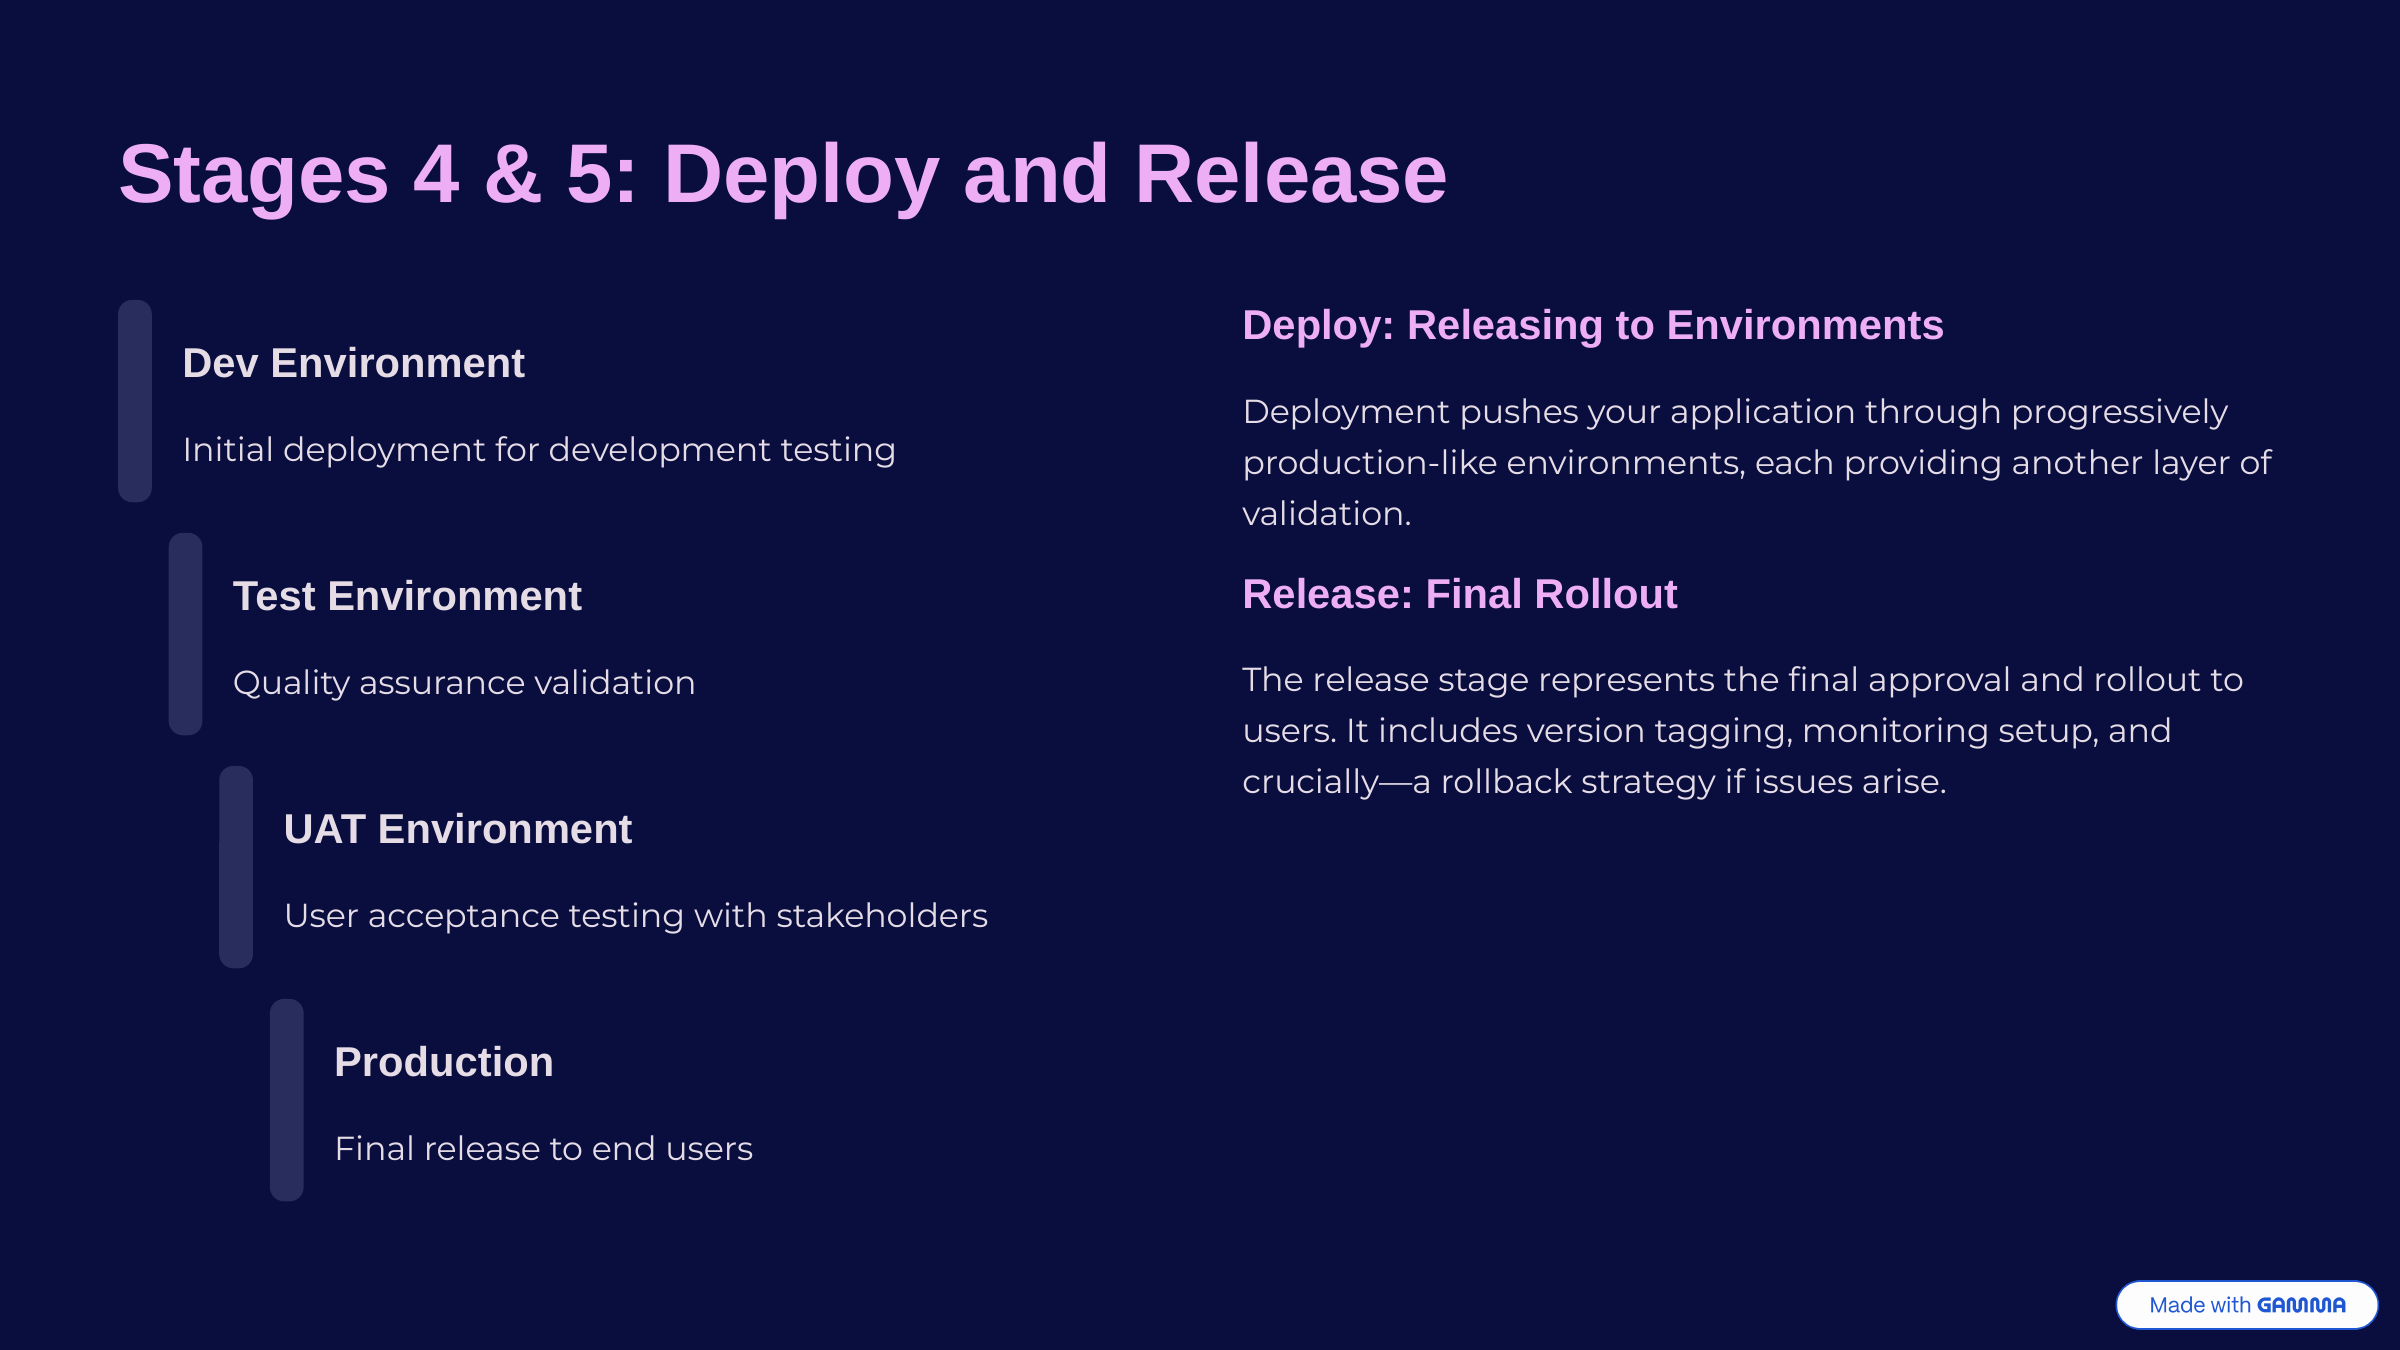

Stages 4 & 5: Deploy and Release
Deploy: Releasing to Environments

Dev Environment
Deployment pushes your application through progressively production-like environments, each providing another layer of validation.
Initial deployment for development testing

Release: Final Rollout
Test Environment
The release stage represents the final approval and rollout to users. It includes version tagging, monitoring setup, and crucially—a rollback strategy if issues arise.
Quality assurance validation

UAT Environment
User acceptance testing with stakeholders

Production
Final release to end users